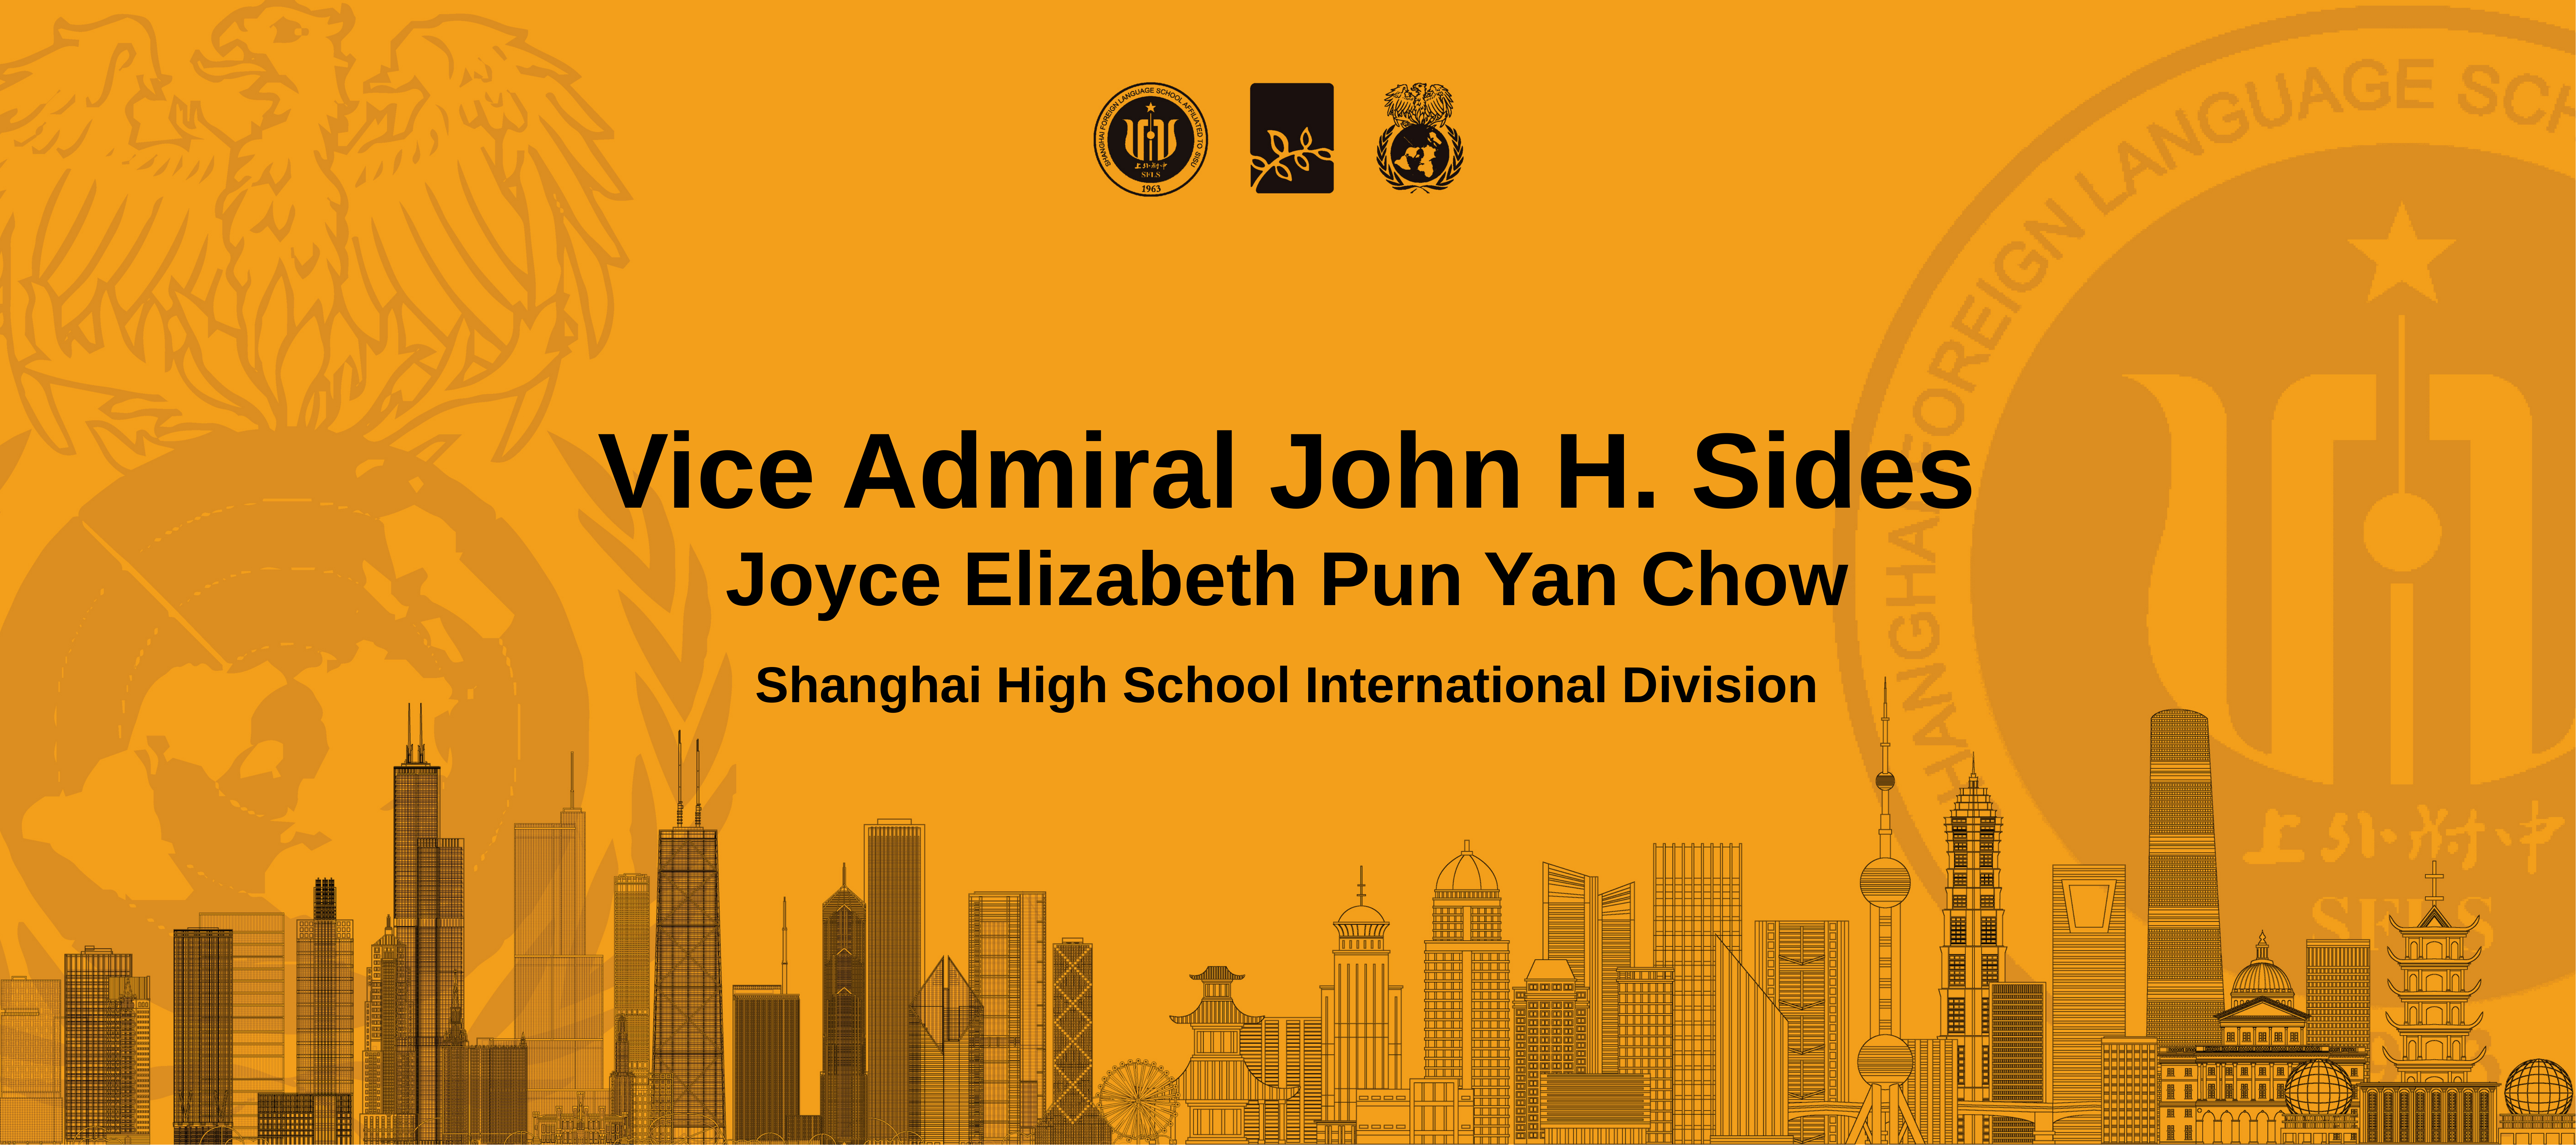

Vice Admiral John H. Sides
Joyce Elizabeth Pun Yan Chow
Shanghai High School International Division